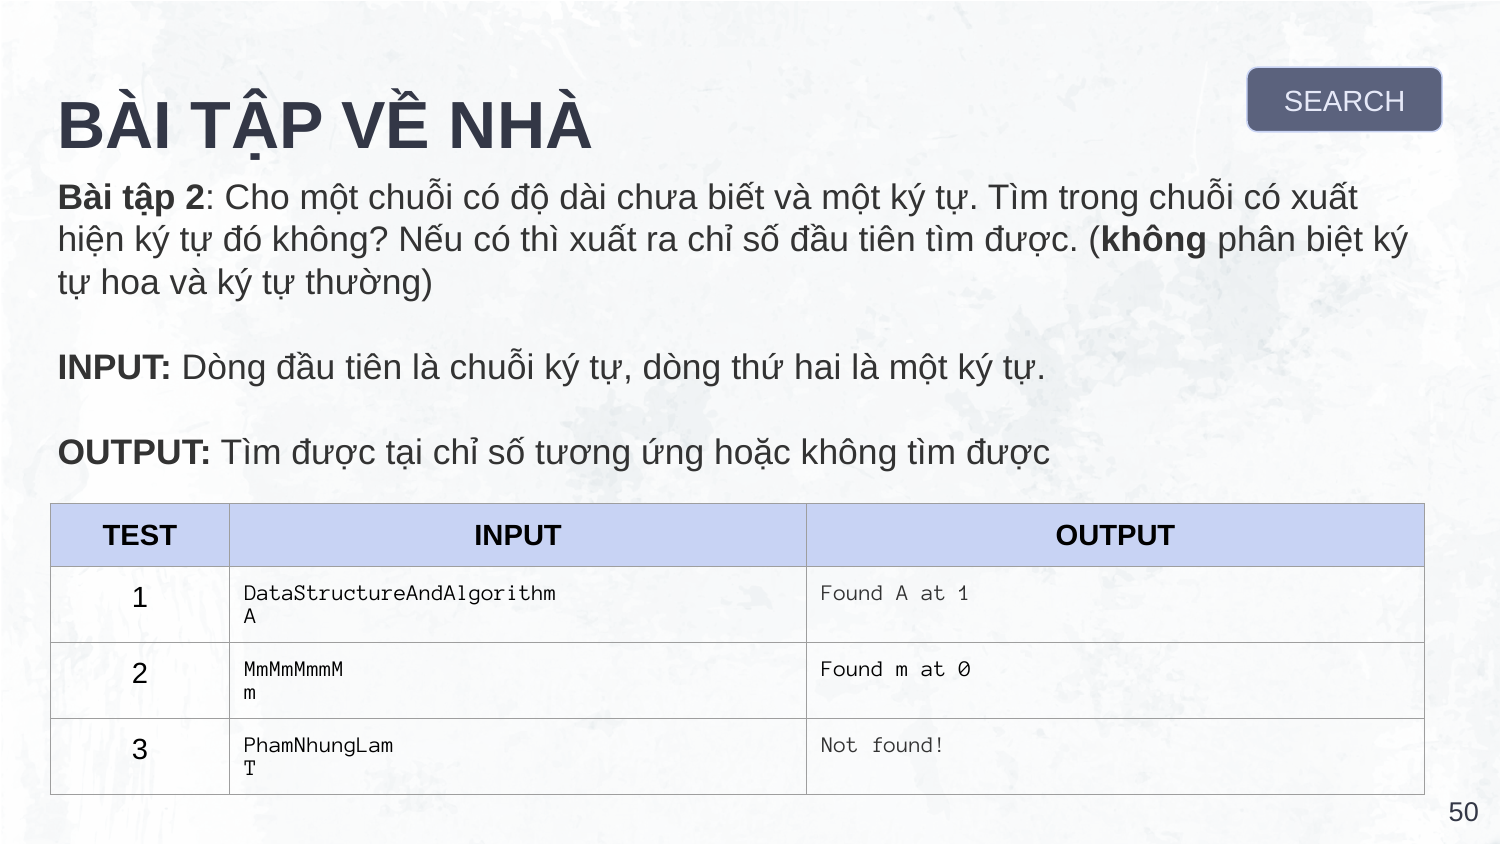

# BÀI TẬP VỀ NHÀ
SEARCH
Bài tập 2: Cho một chuỗi có độ dài chưa biết và một ký tự. Tìm trong chuỗi có xuất hiện ký tự đó không? Nếu có thì xuất ra chỉ số đầu tiên tìm được. (không phân biệt ký tự hoa và ký tự thường)

INPUT: Dòng đầu tiên là chuỗi ký tự, dòng thứ hai là một ký tự.

OUTPUT: Tìm được tại chỉ số tương ứng hoặc không tìm được
| TEST | INPUT | OUTPUT |
| --- | --- | --- |
| 1 | DataStructureAndAlgorithm A | Found A at 1 |
| 2 | MmMmMmmM m | Found m at 0 |
| 3 | PhamNhungLam T | Not found! |
50